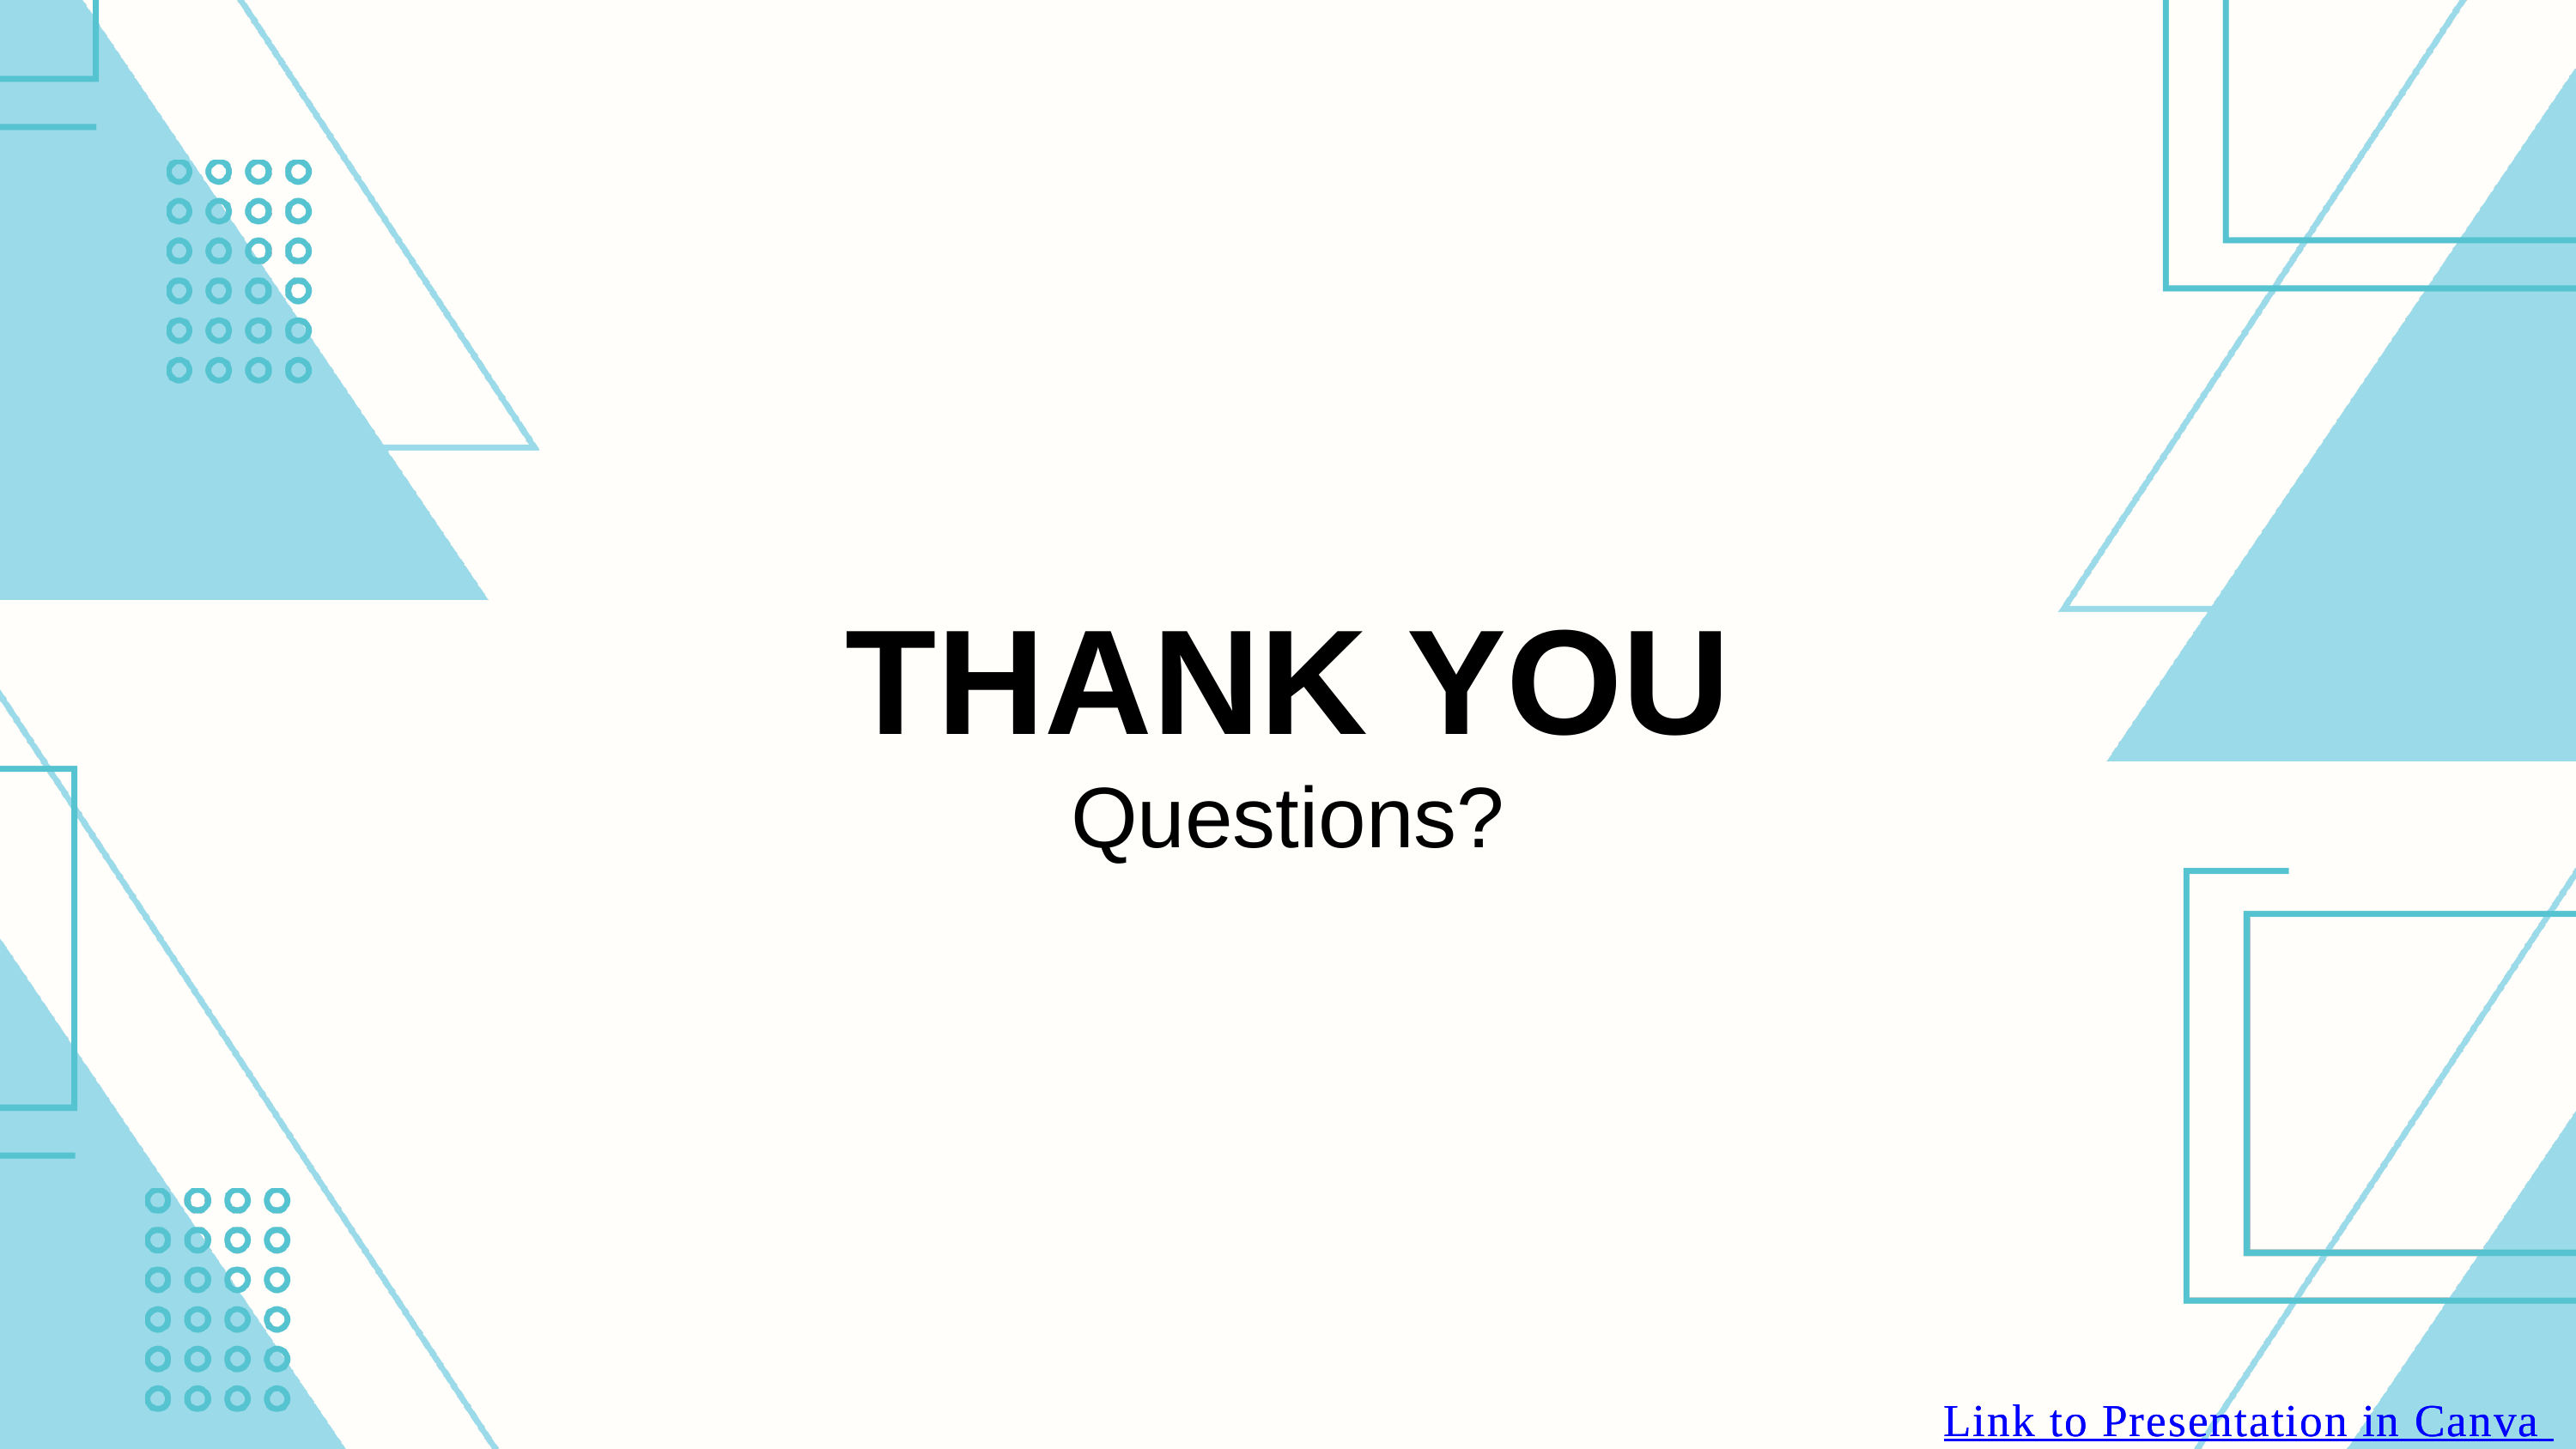

THANK YOU

Questions?

Link to Presentation in Canva
Link to Presentation in Canva